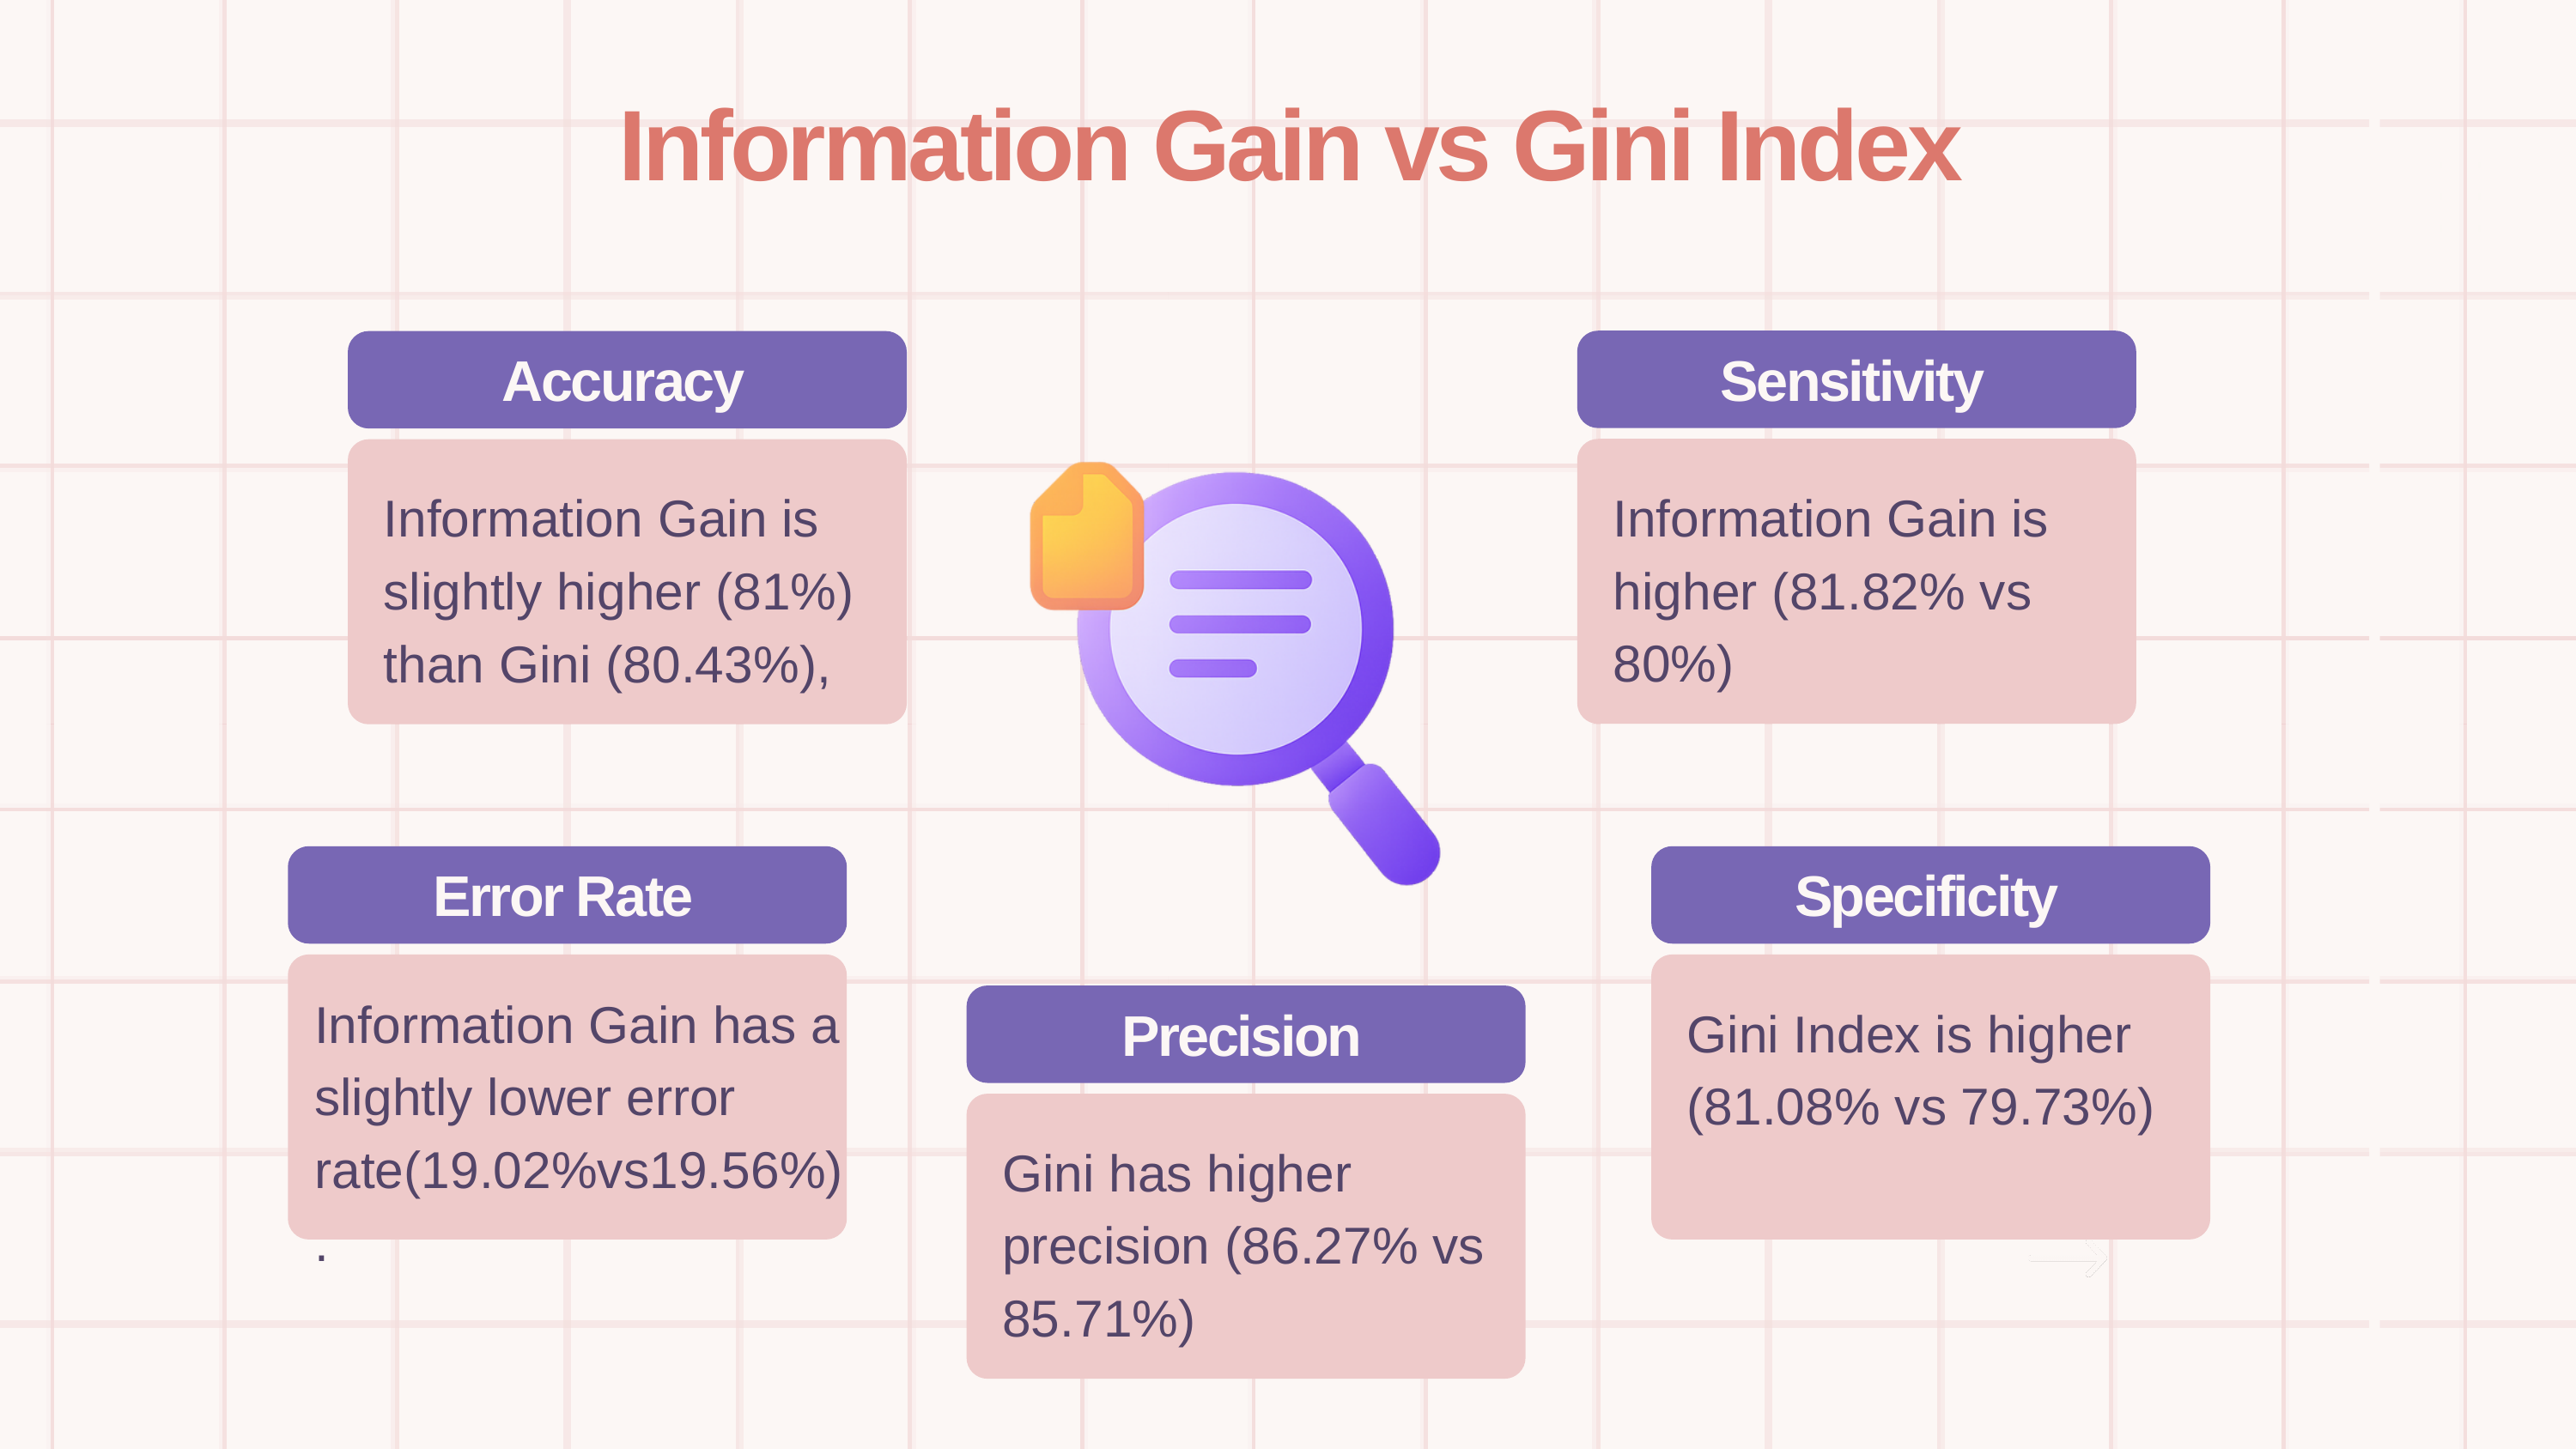

Information Gain vs Gini Index

Sensitivity

Information Gain is higher (81.82% vs 80%)

Accuracy

Information Gain is slightly higher (81%) than Gini (80.43%),

Error Rate

Information Gain has a slightly lower error rate(19.02%vs19.56%).

Specificity

Gini Index is higher (81.08% vs 79.73%)

Precision

Gini has higher precision (86.27% vs 85.71%)